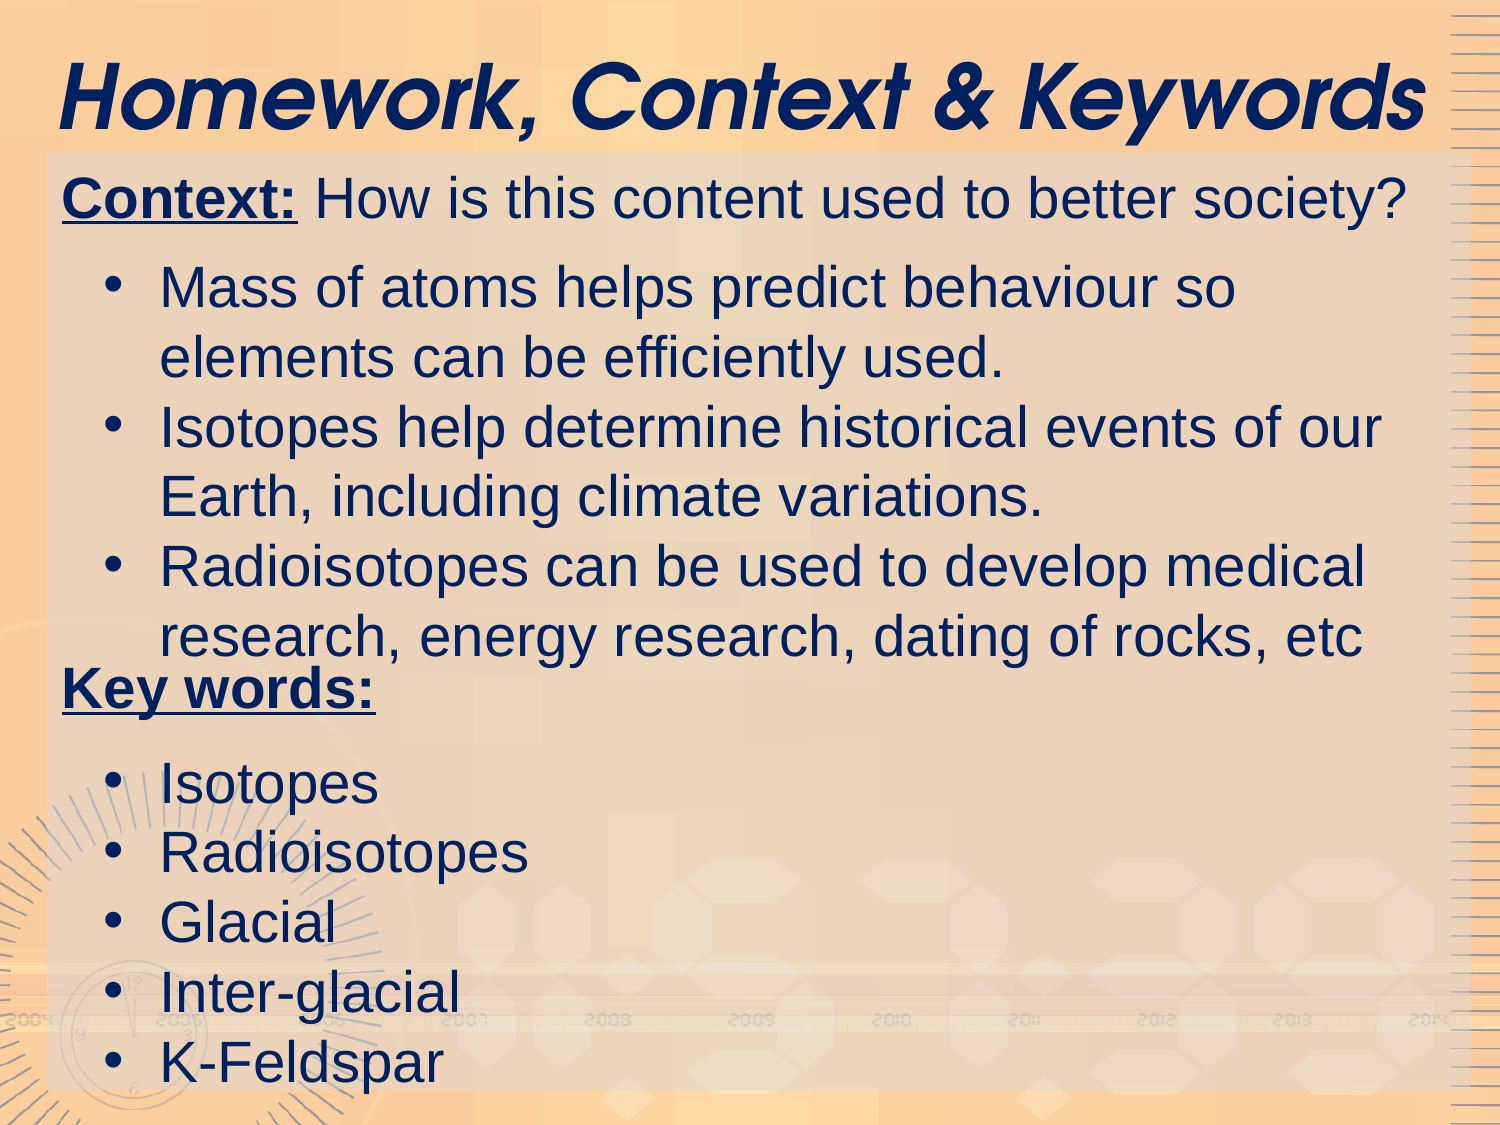

# Homework, Context & Keywords
Context: How is this content used to better society?

Key words:
Mass of atoms helps predict behaviour so elements can be efficiently used.
Isotopes help determine historical events of our Earth, including climate variations.
Radioisotopes can be used to develop medical research, energy research, dating of rocks, etc
Isotopes
Radioisotopes
Glacial
Inter-glacial
K-Feldspar